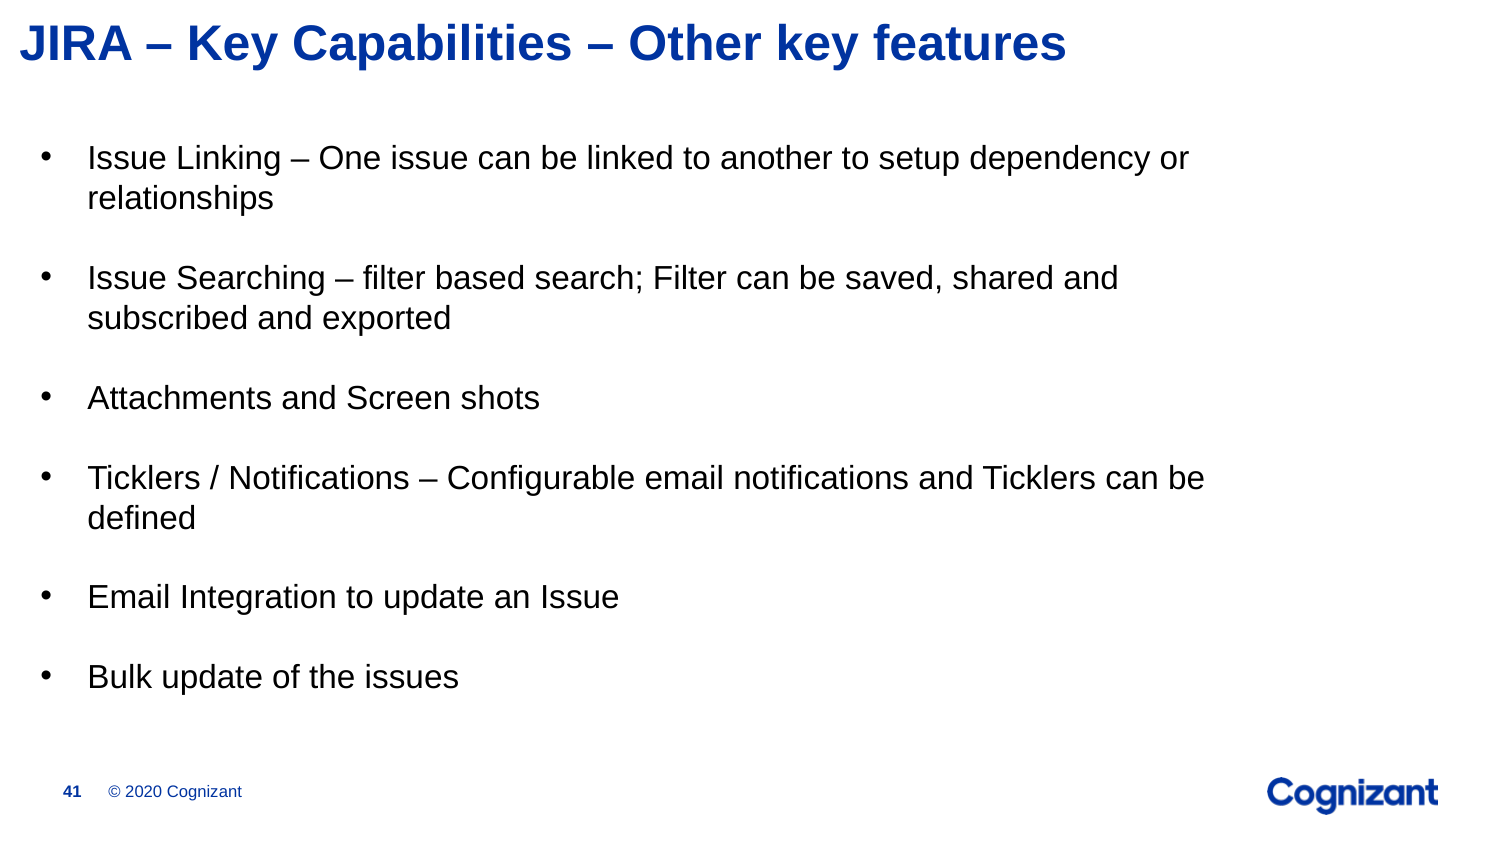

# JIRA – Key Capabilities – Other key features

Issue Linking – One issue can be linked to another to setup dependency or relationships

Issue Searching – filter based search; Filter can be saved, shared and subscribed and exported

Attachments and Screen shots

Ticklers / Notifications – Configurable email notifications and Ticklers can be defined

Email Integration to update an Issue

Bulk update of the issues

© 2020 Cognizant
41